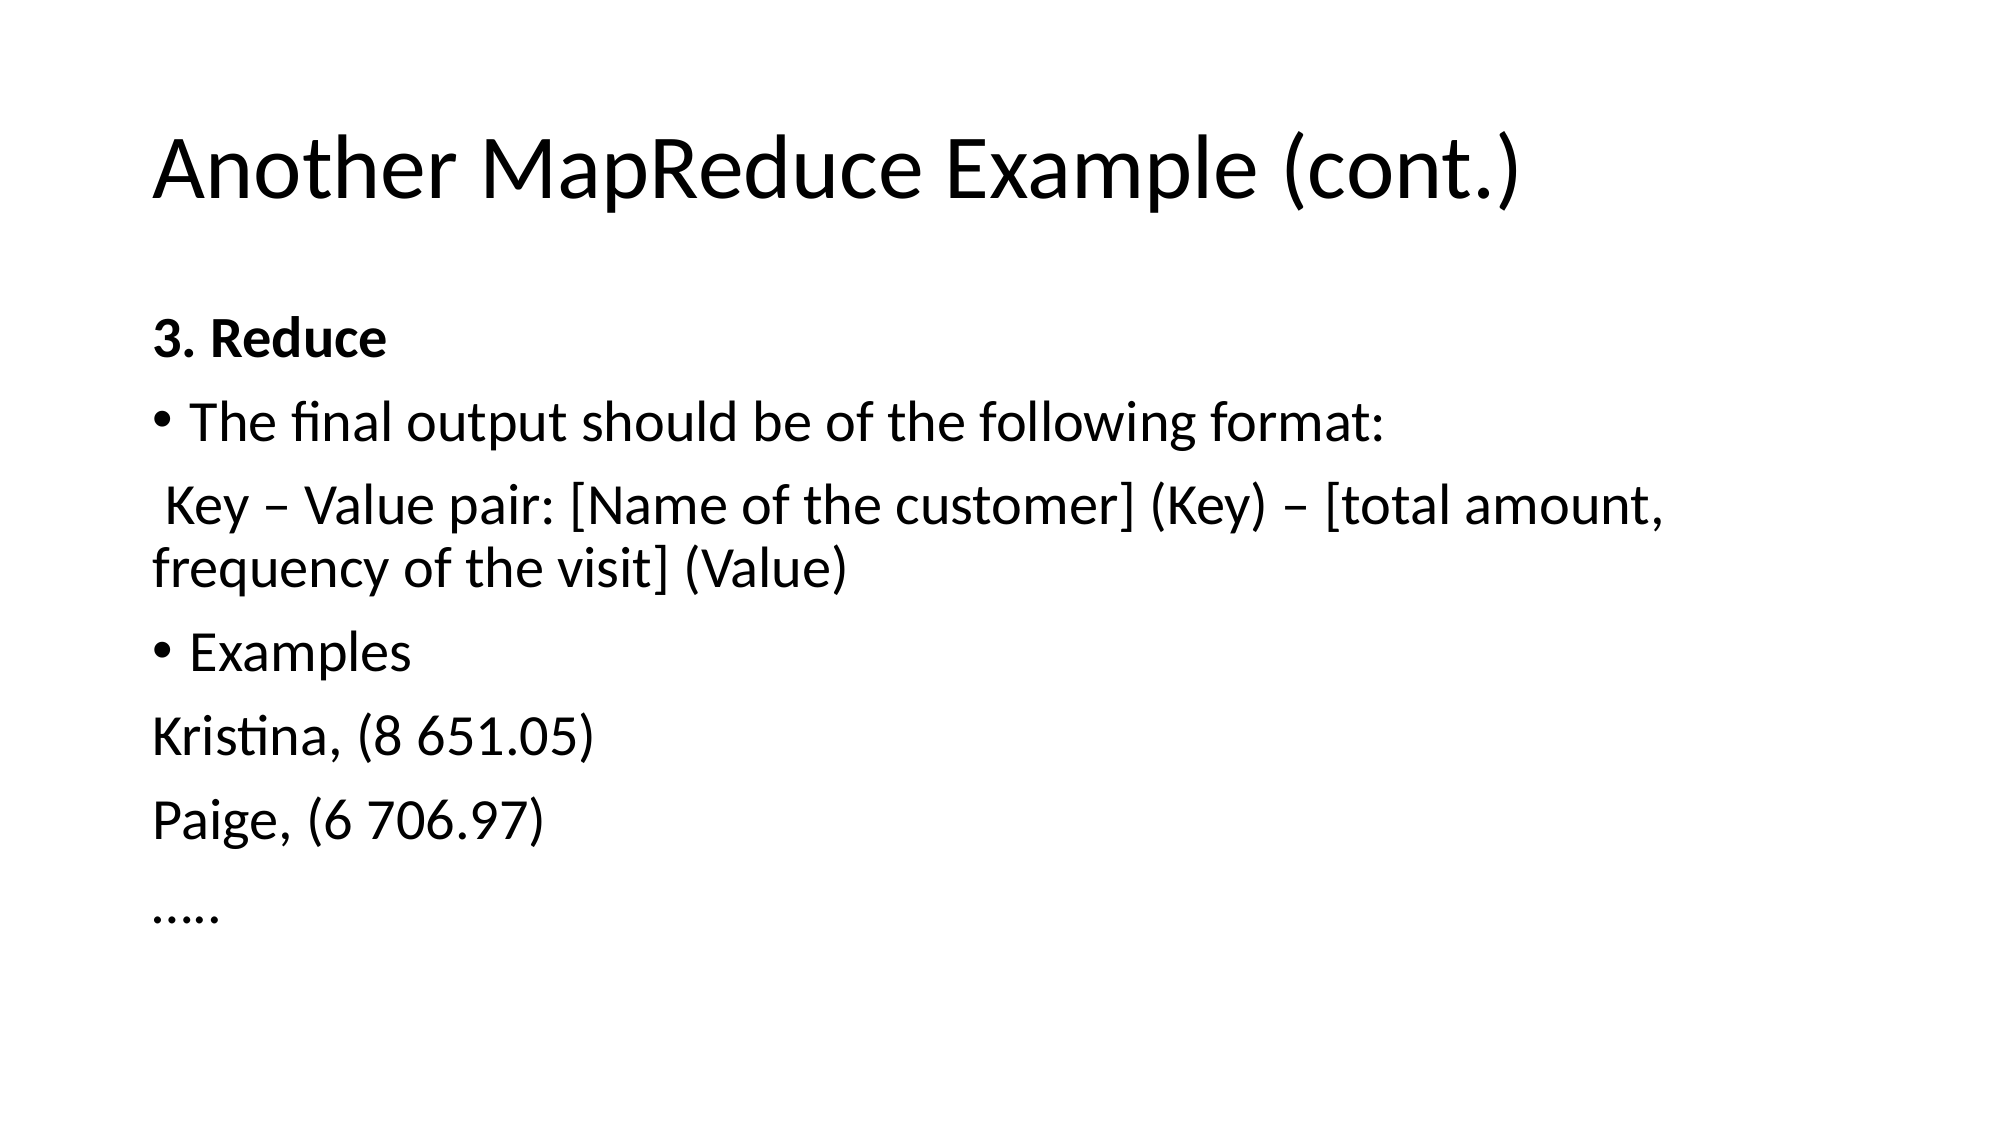

# Another MapReduce Example (cont.)
3. Reduce
The final output should be of the following format:
 Key – Value pair: [Name of the customer] (Key) – [total amount, frequency of the visit] (Value)
Examples
Kristina, (8 651.05)
Paige, (6 706.97)
…..